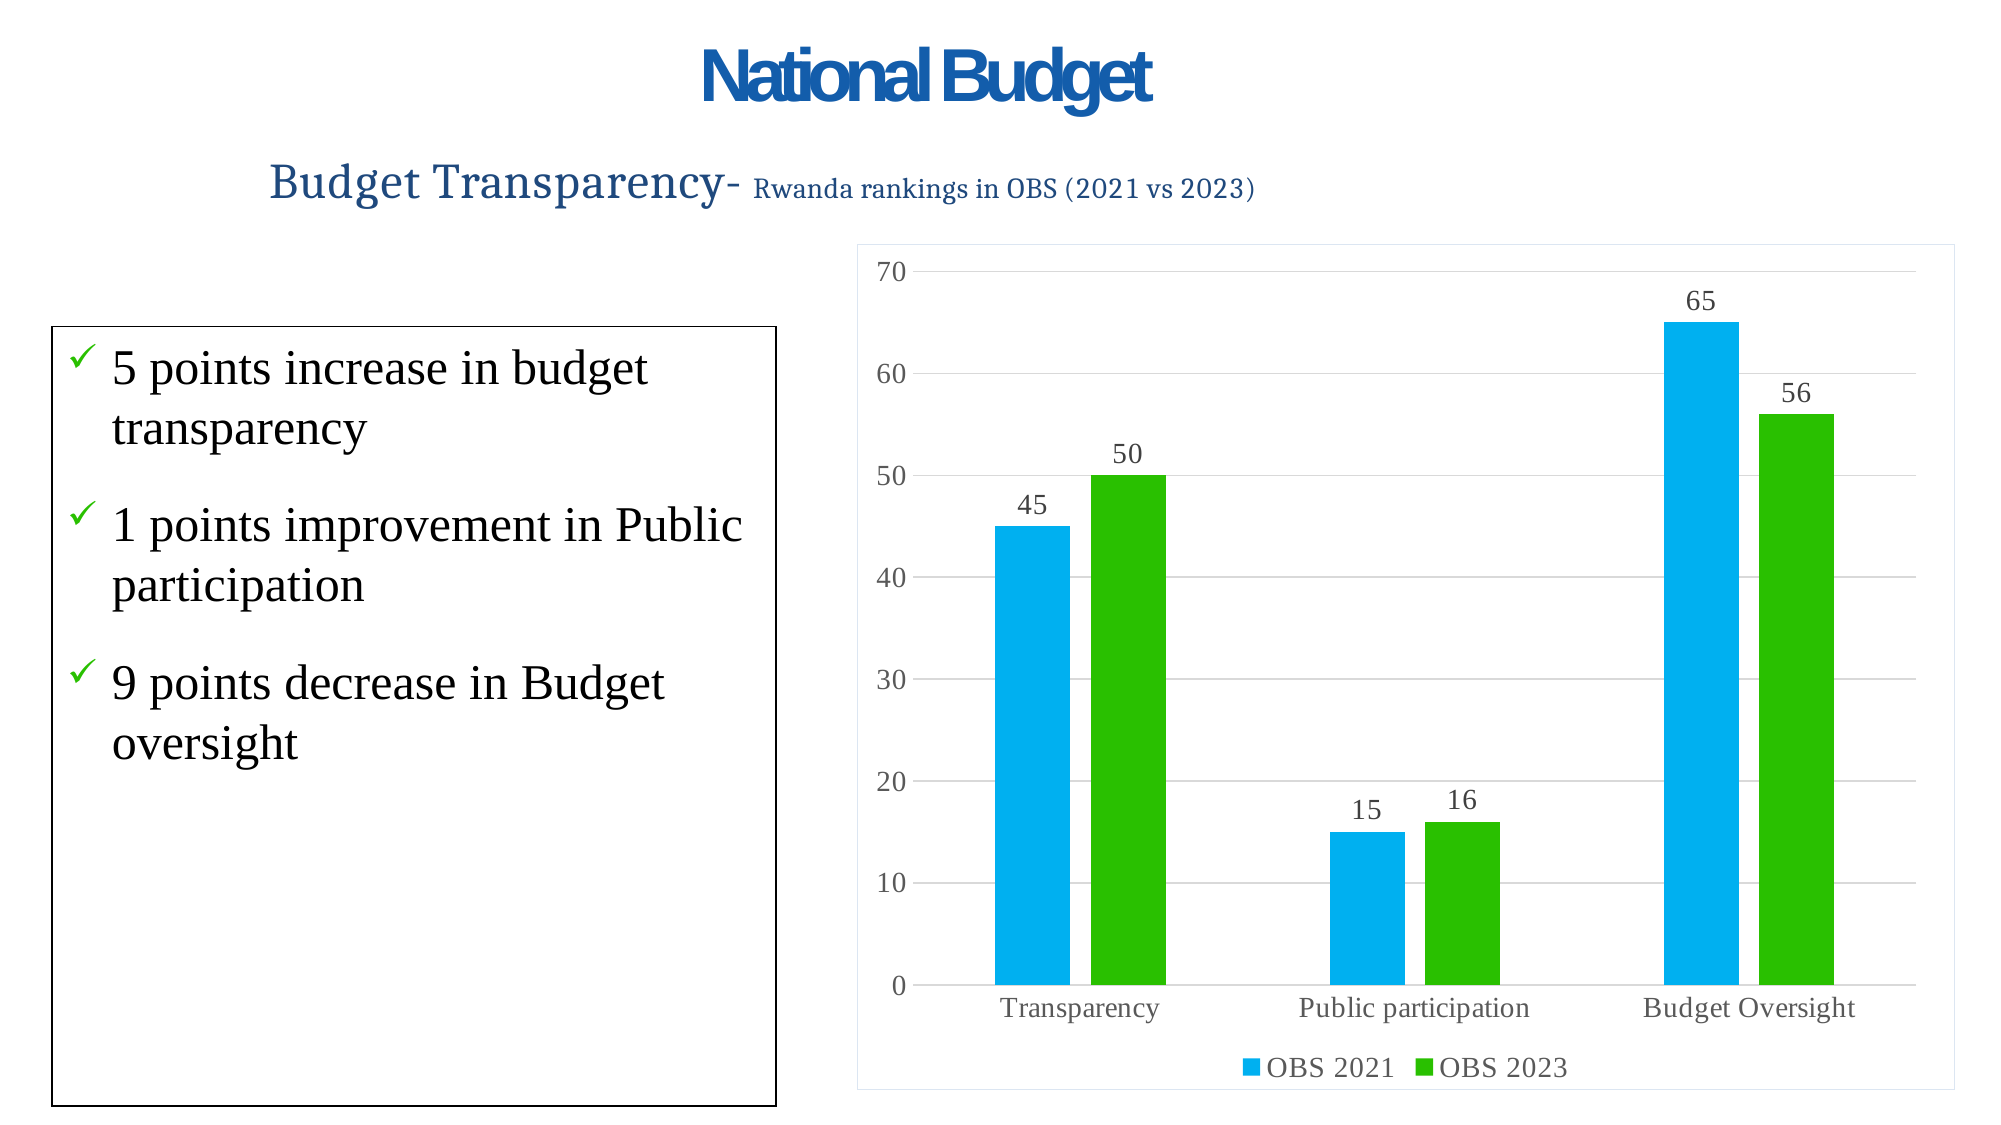

National Budget
30
Budget Transparency- Rwanda rankings in OBS (2021 vs 2023)

### Chart

| Category | OBS 2021 | OBS 2023 |
|---|---|---|
| Transparency | 45.0 | 50.0 |
| Public participation | 15.0 | 16.0 |
| Budget Oversight | 65.0 | 56.0 |
5 points increase in budget transparency
1 points improvement in Public participation
9 points decrease in Budget oversight